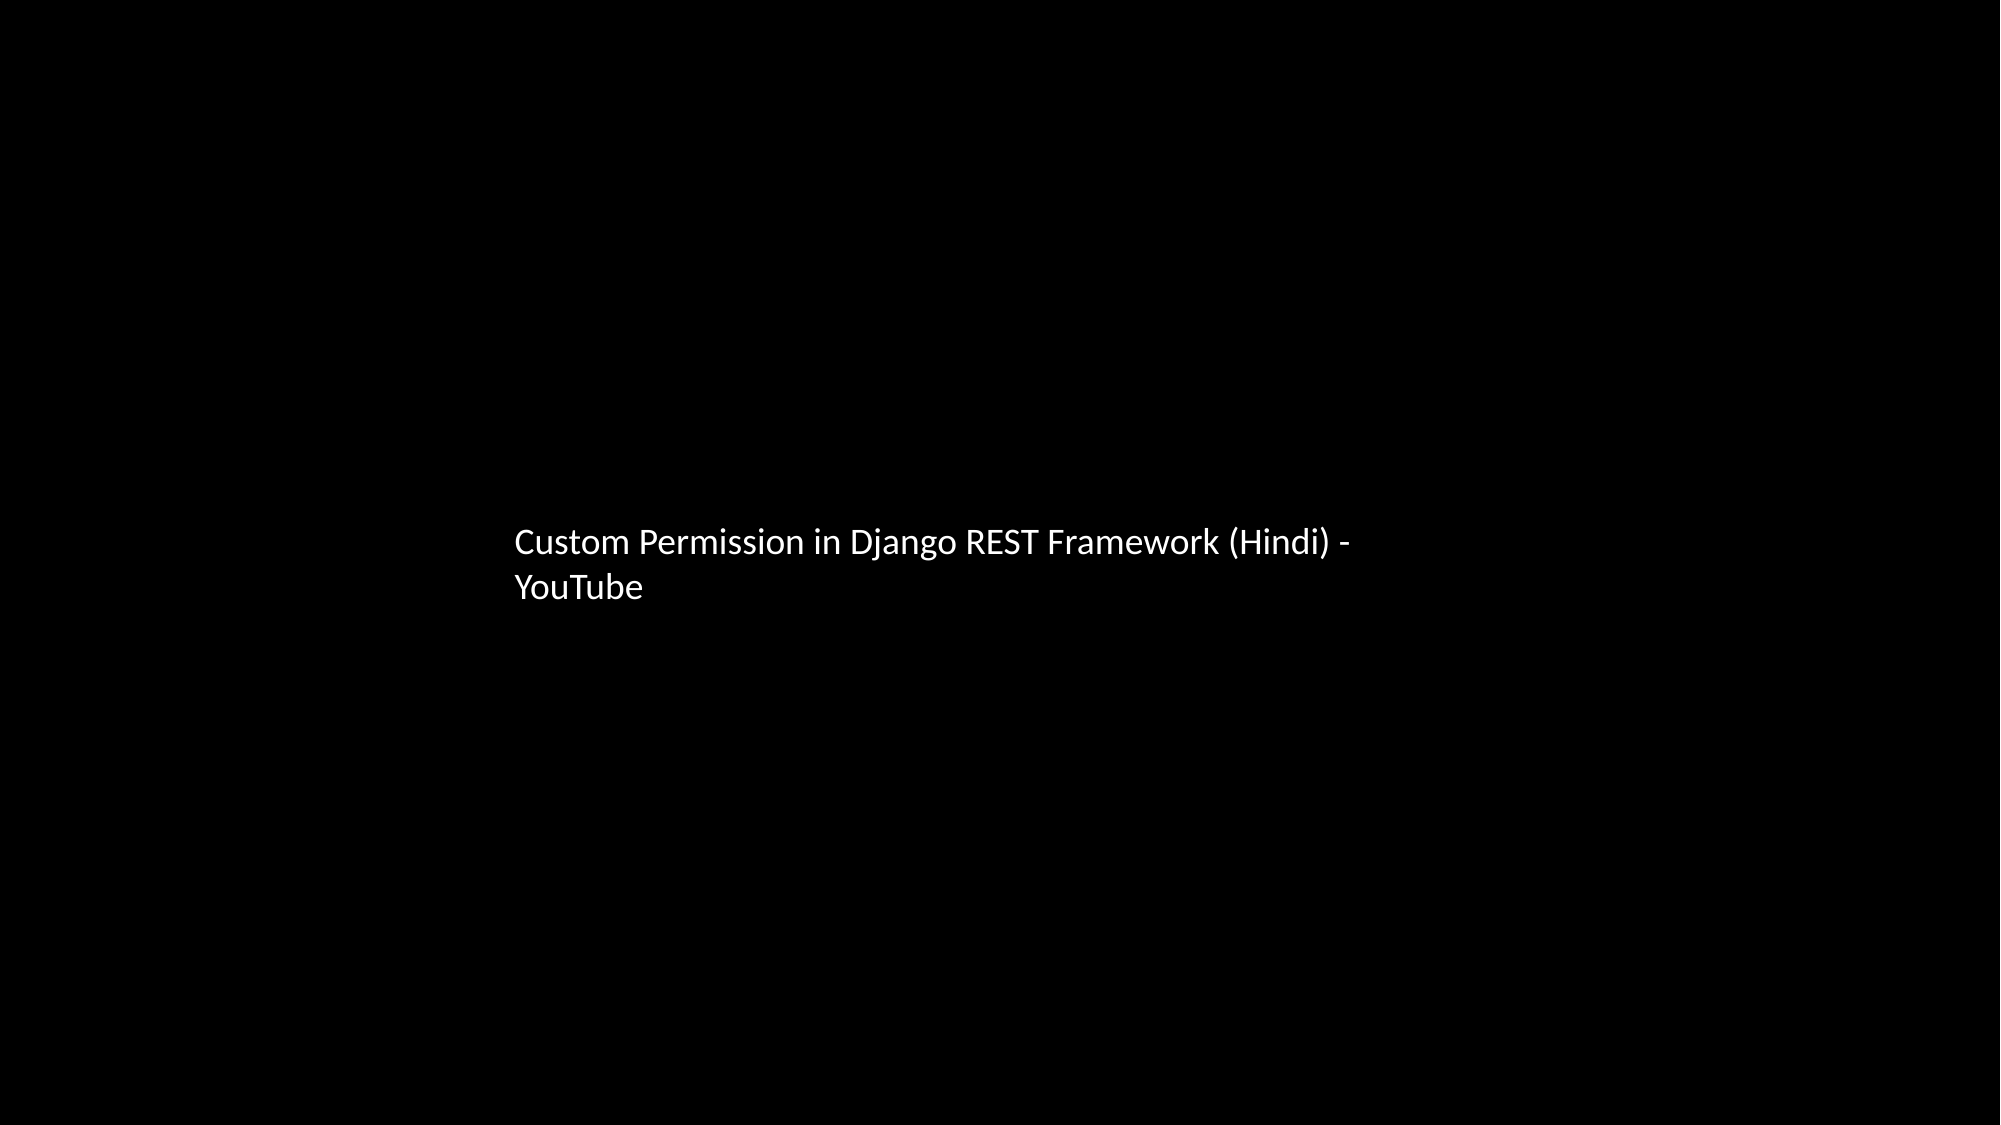

Custom Permission in Django REST Framework (Hindi) - YouTube